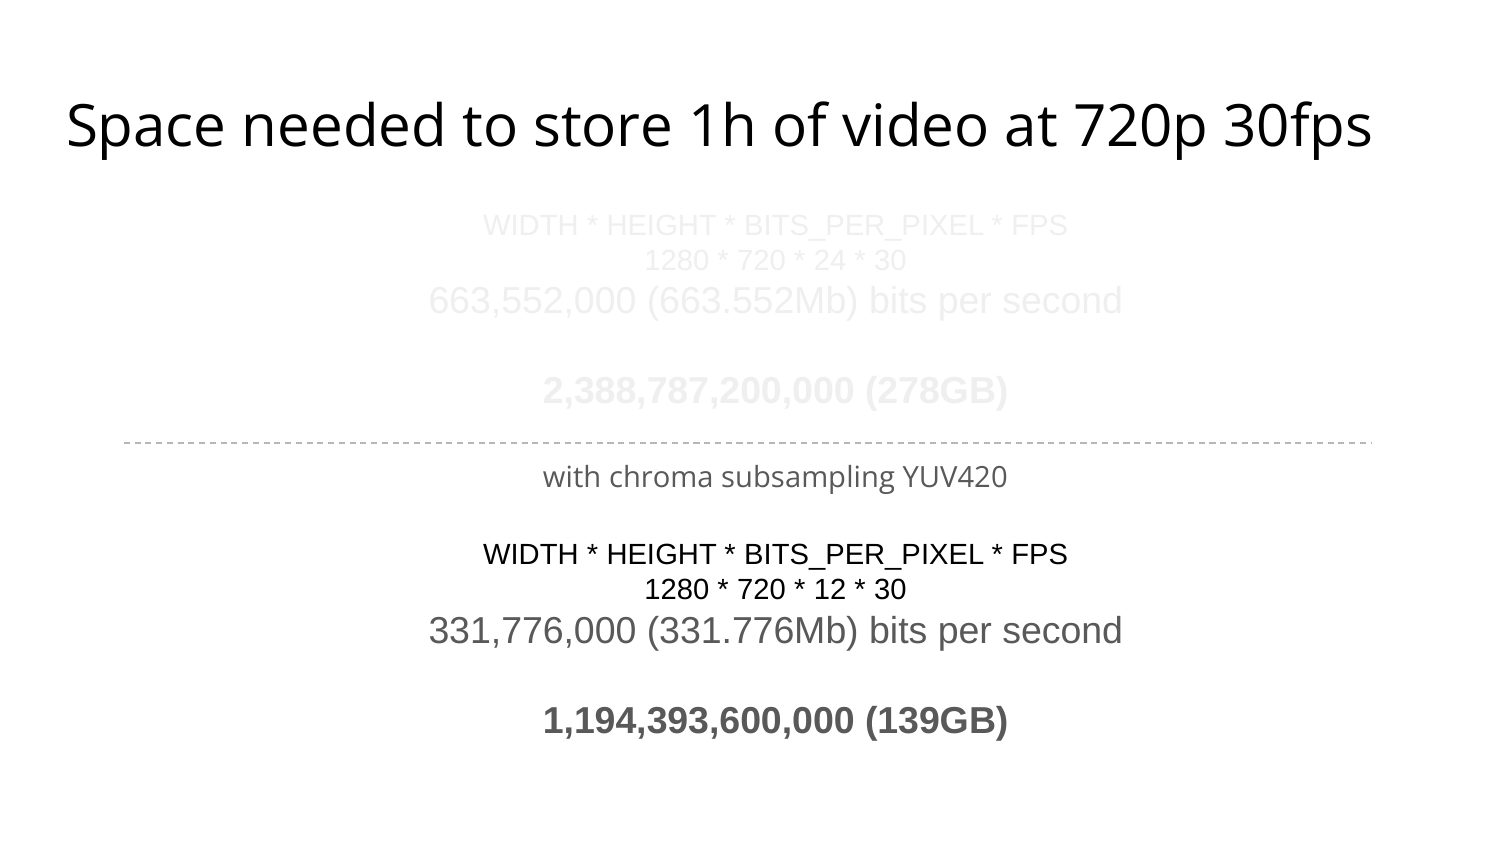

# Space needed to store 1h of video at 720p 30fps
WIDTH * HEIGHT * BITS_PER_PIXEL * FPS
1280 * 720 * 24 * 30
663,552,000 (663.552Mb) bits per second

2,388,787,200,000 (278GB)
with chroma subsampling YUV420
WIDTH * HEIGHT * BITS_PER_PIXEL * FPS
1280 * 720 * 12 * 30
331,776,000 (331.776Mb) bits per second

1,194,393,600,000 (139GB)